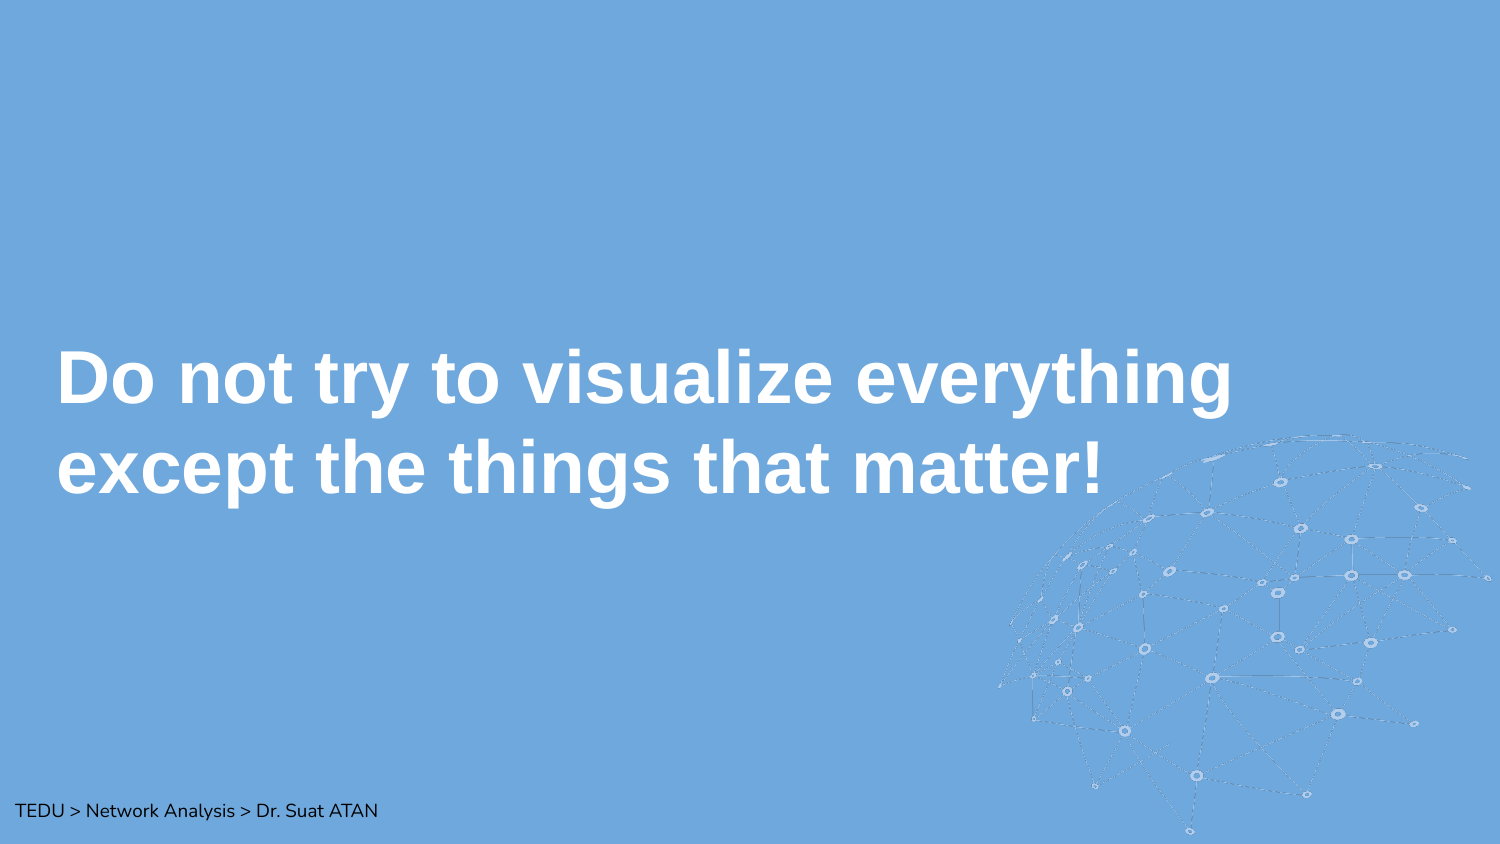

# Do not try to visualize everything except the things that matter!